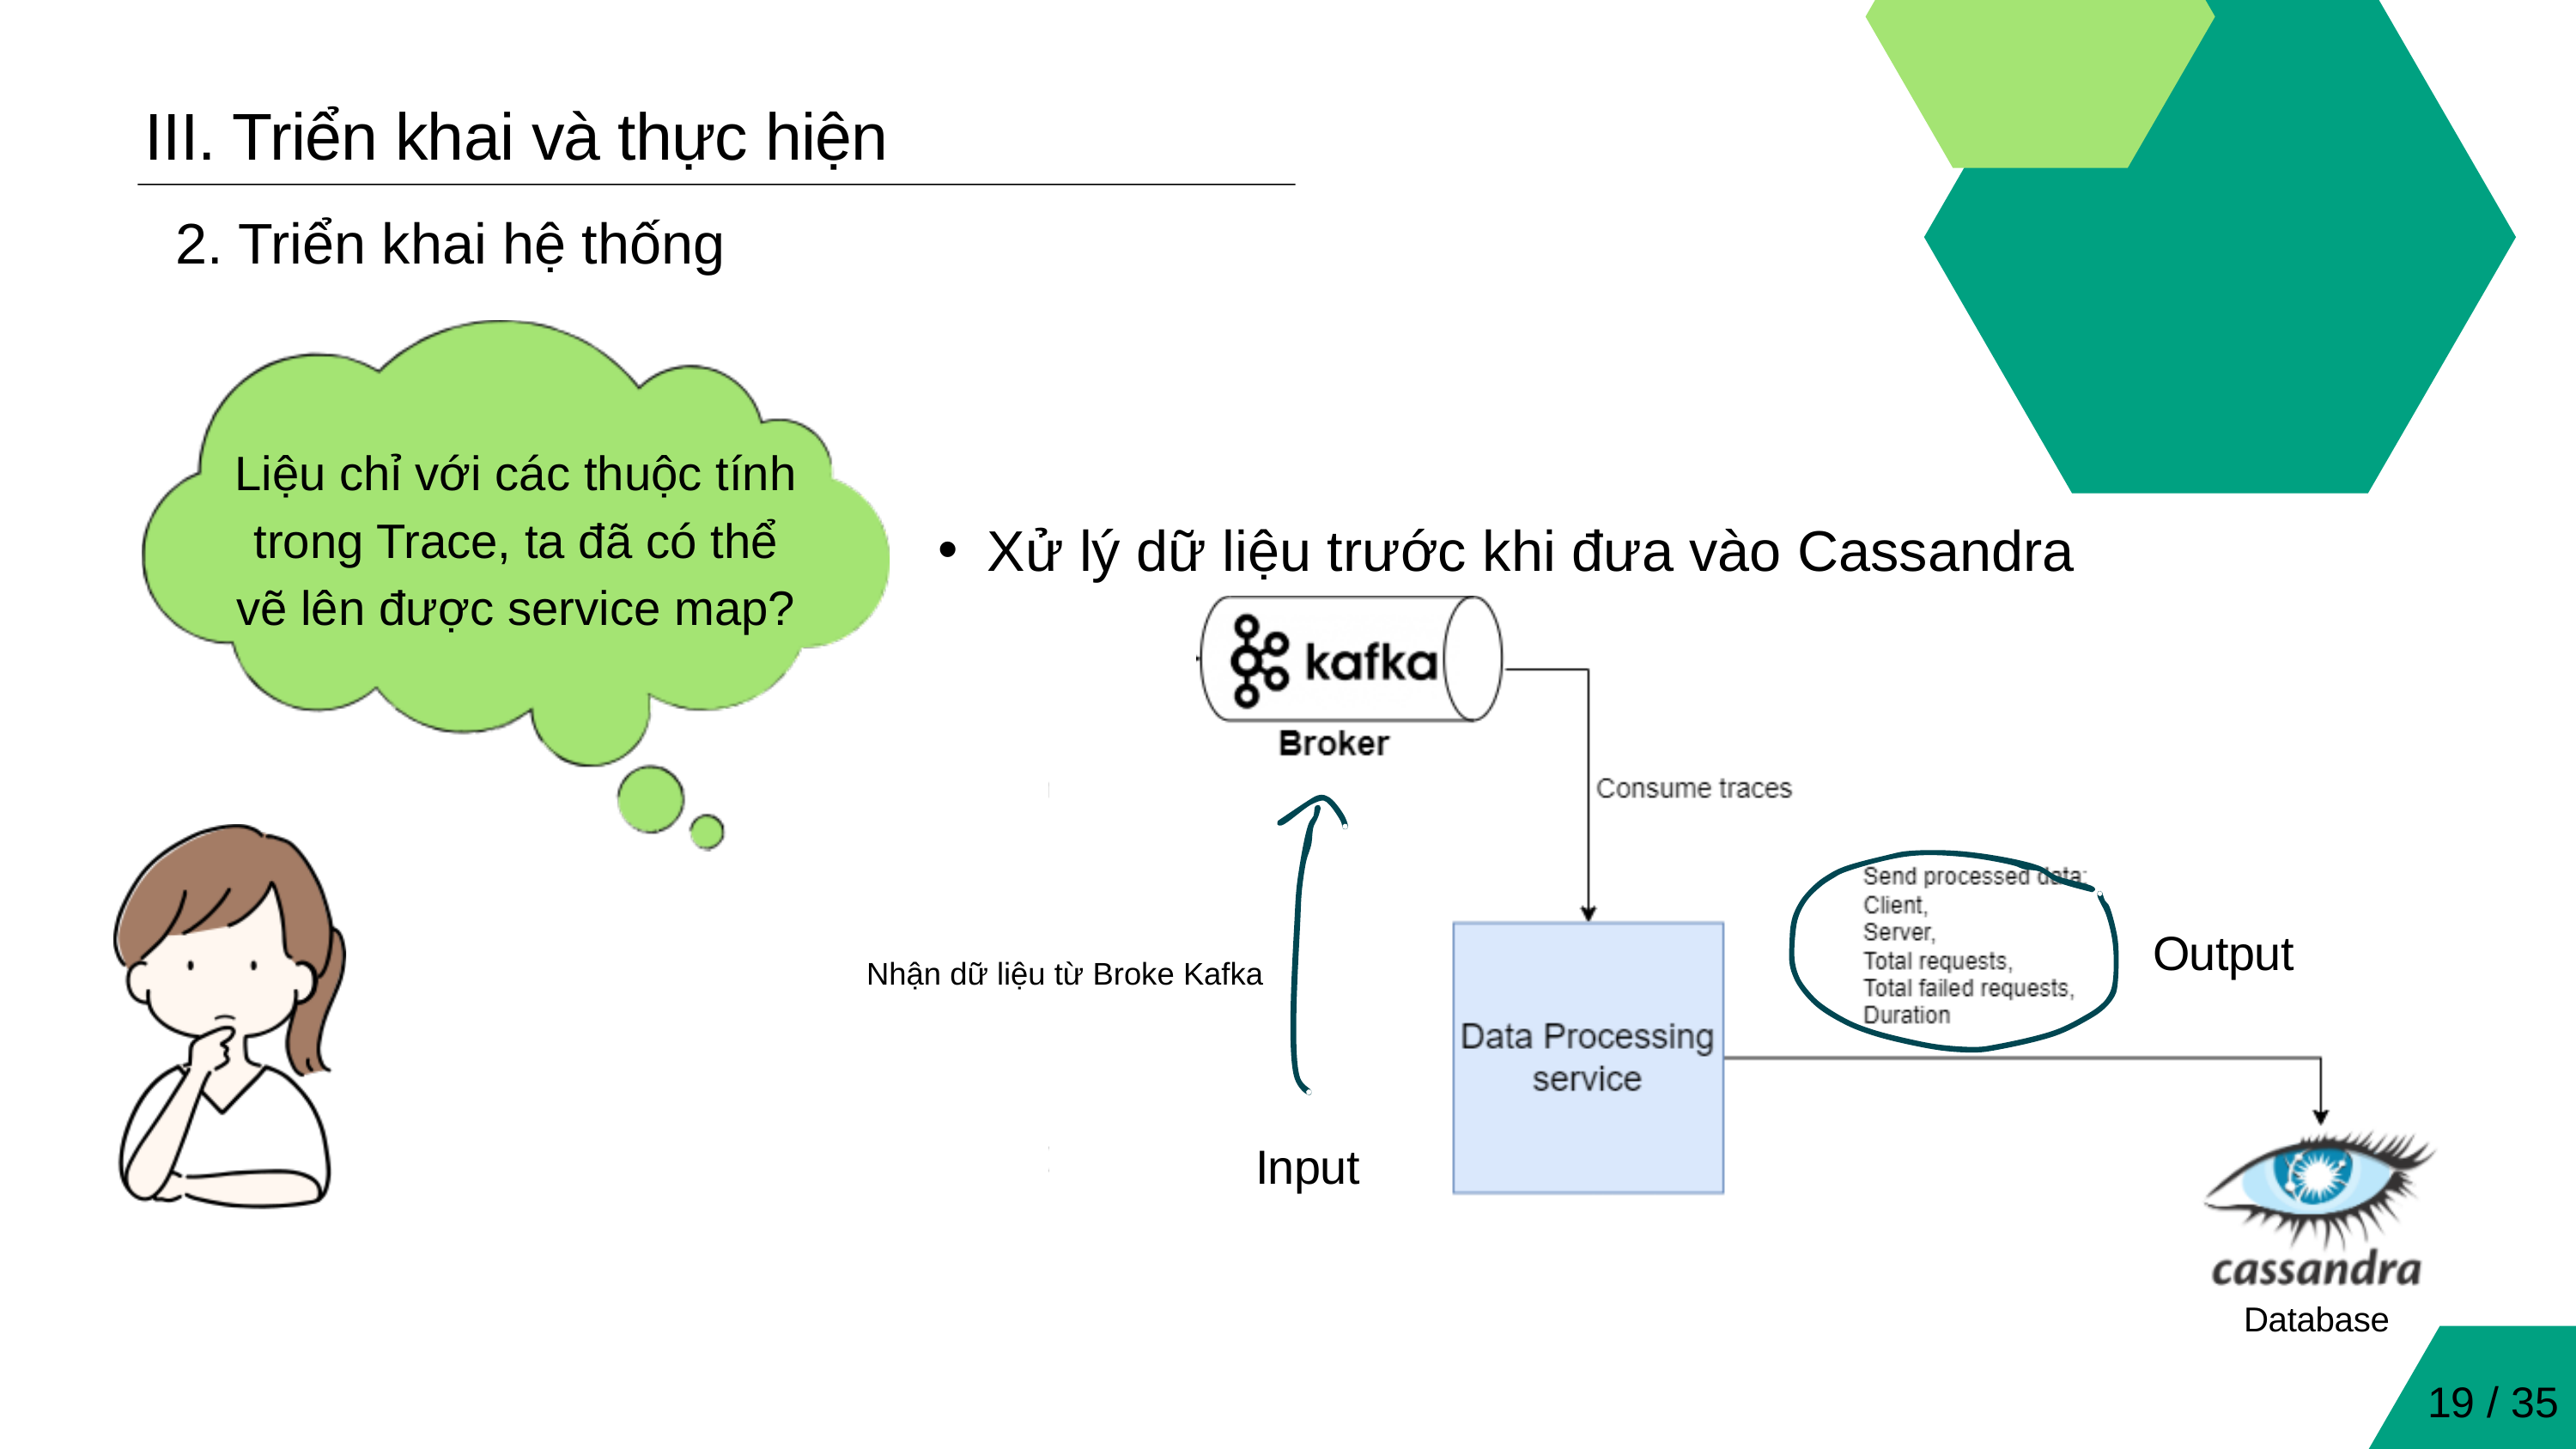

III. Triển khai và thực hiện

2. Triển khai hệ thống

Liệu chỉ với các thuộc tính trong Trace, ta đã có thể vẽ lên được service map?

Xử lý dữ liệu trước khi đưa vào Cassandra

Output

Nhận dữ liệu từ Broke Kafka
Input

Database

19 / 35